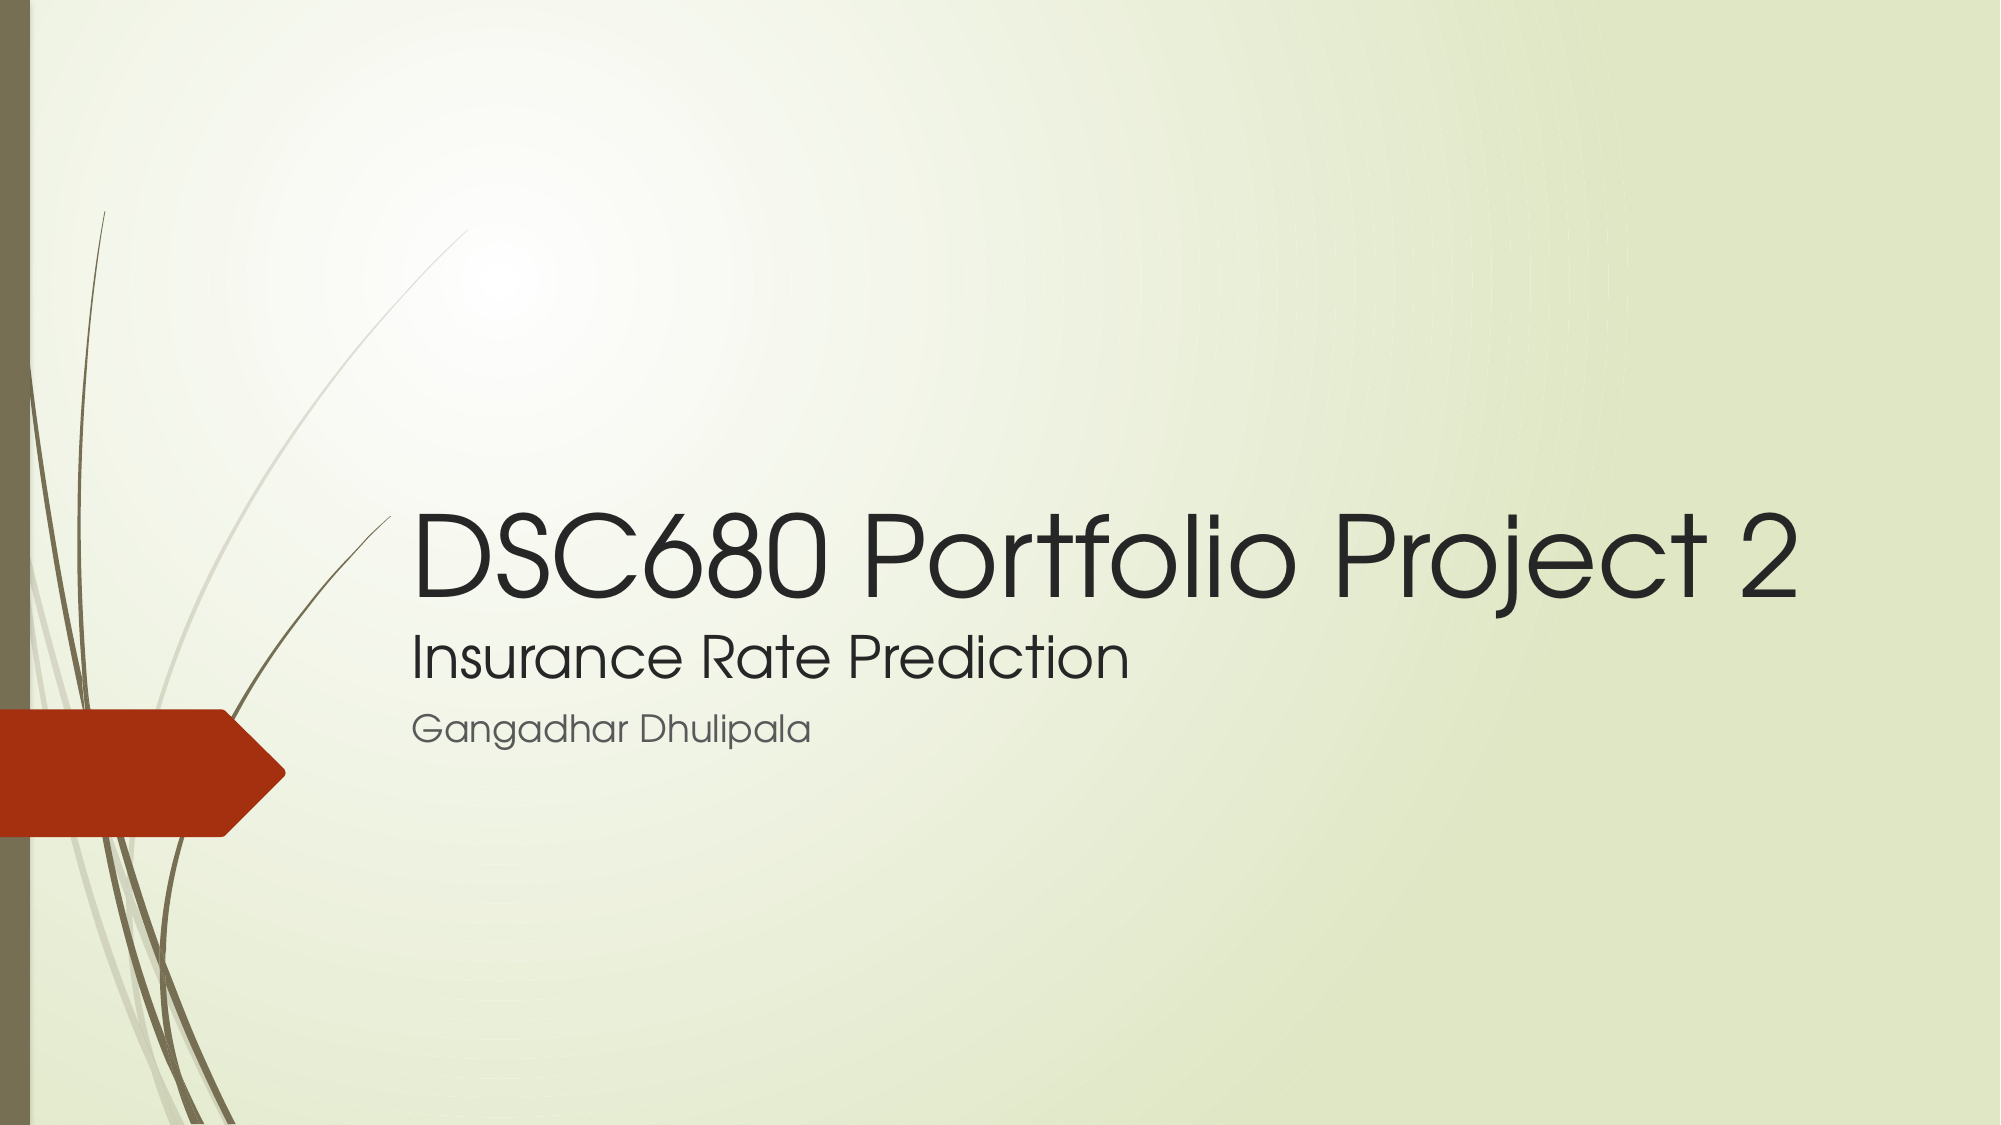

# DSC680 Portfolio Project 2 Insurance Rate Prediction
Gangadhar Dhulipala